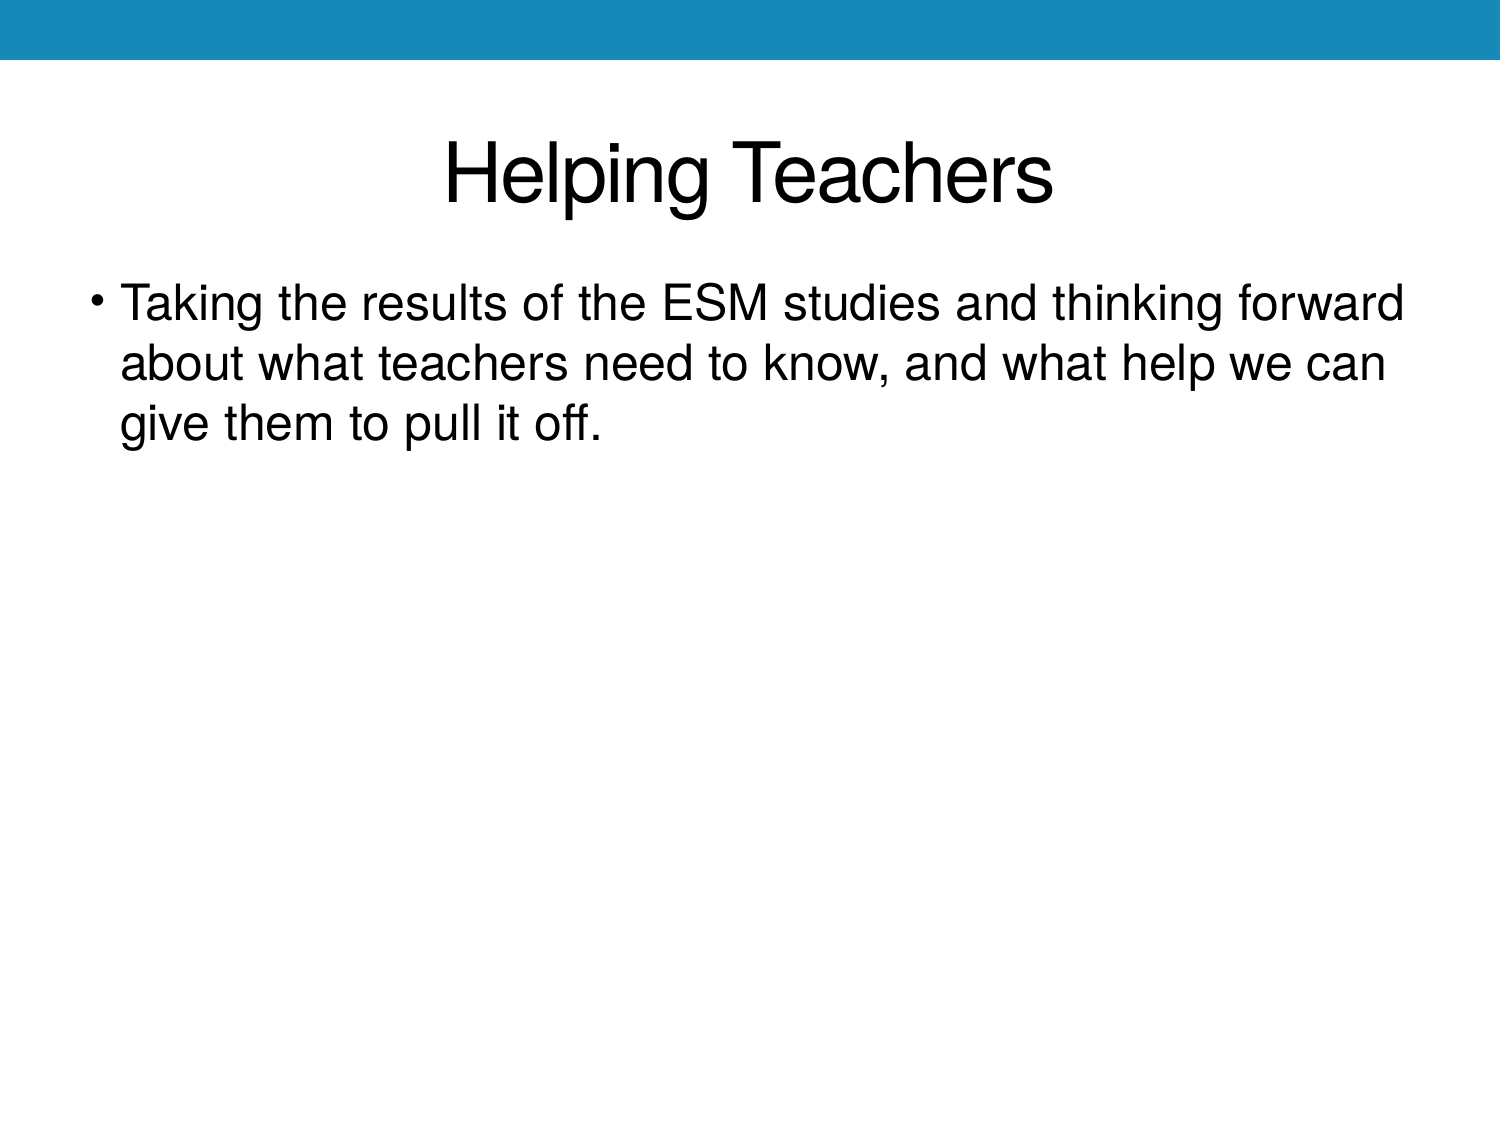

# Helping Teachers
Taking the results of the ESM studies and thinking forward about what teachers need to know, and what help we can give them to pull it off.